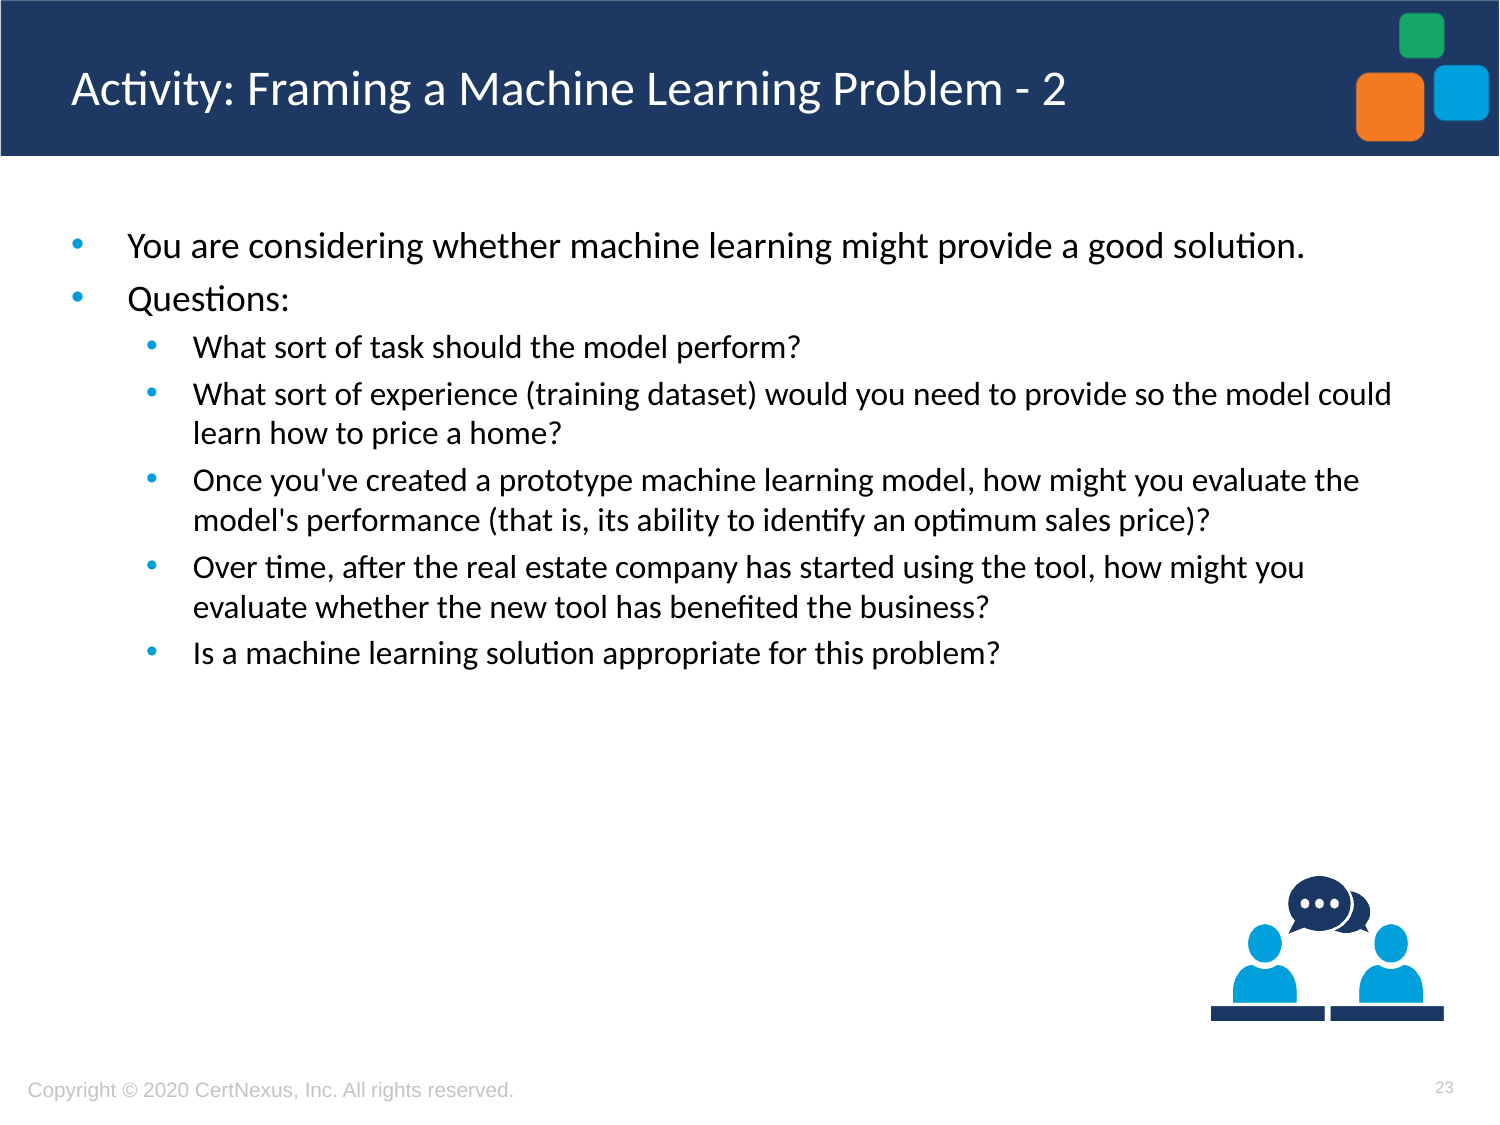

# Activity: Framing a Machine Learning Problem - 2
You are considering whether machine learning might provide a good solution.
Questions:
What sort of task should the model perform?
What sort of experience (training dataset) would you need to provide so the model could learn how to price a home?
Once you've created a prototype machine learning model, how might you evaluate the model's performance (that is, its ability to identify an optimum sales price)?
Over time, after the real estate company has started using the tool, how might you evaluate whether the new tool has benefited the business?
Is a machine learning solution appropriate for this problem?
23